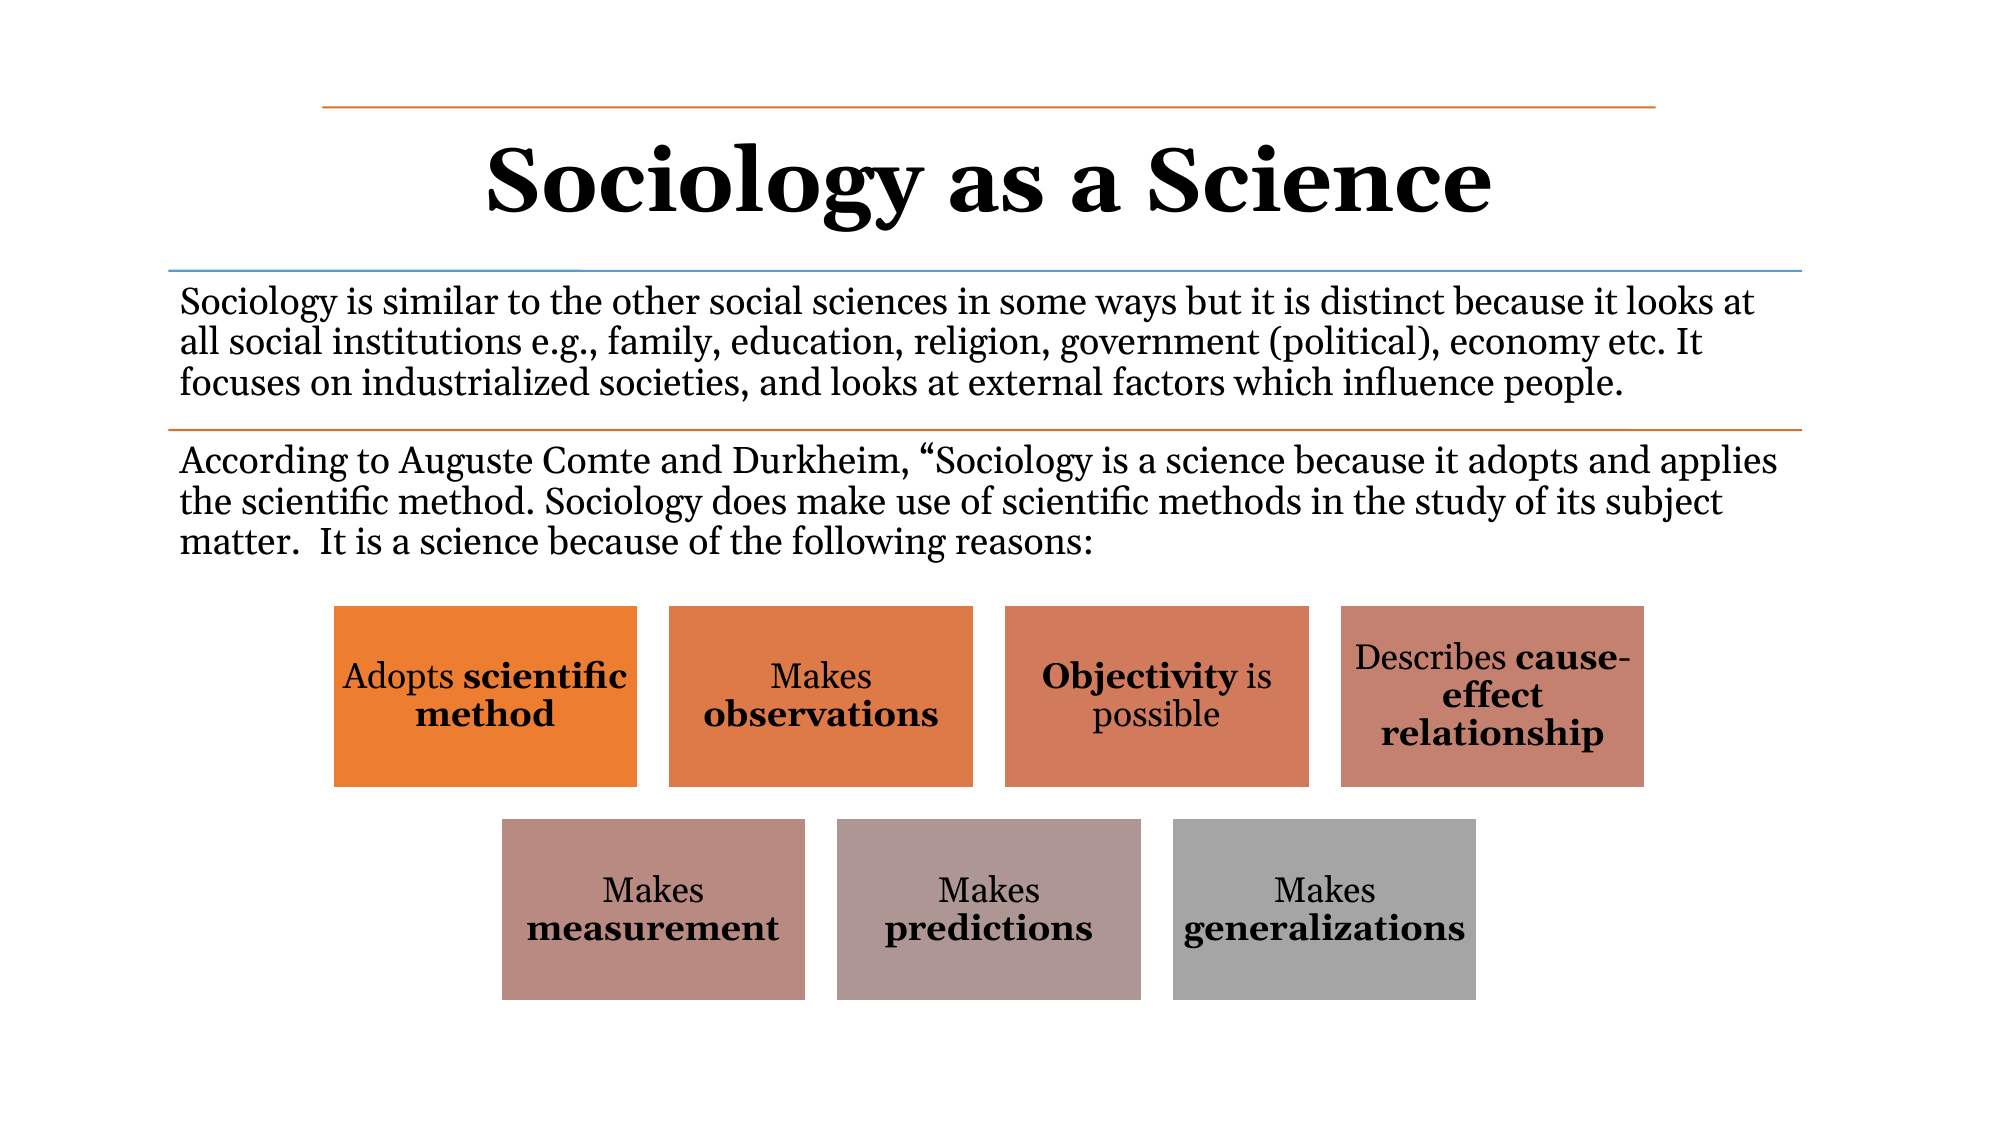

Sociology as a Science
Sociology is similar to the other social sciences in some ways but it is distinct because it looks at all social institutions e.g., family, education, religion, government (political), economy etc. It focuses on industrialized societies, and looks at external factors which influence people.
According to Auguste Comte and Durkheim, “Sociology is a science because it adopts and applies the scientific method. Sociology does make use of scientific methods in the study of its subject matter.  It is a science because of the following reasons:
Adopts scientific method
Makes observations
Objectivity is possible
Describes cause-effect relationship
Makes measurement
Makes predictions
Makes generalizations